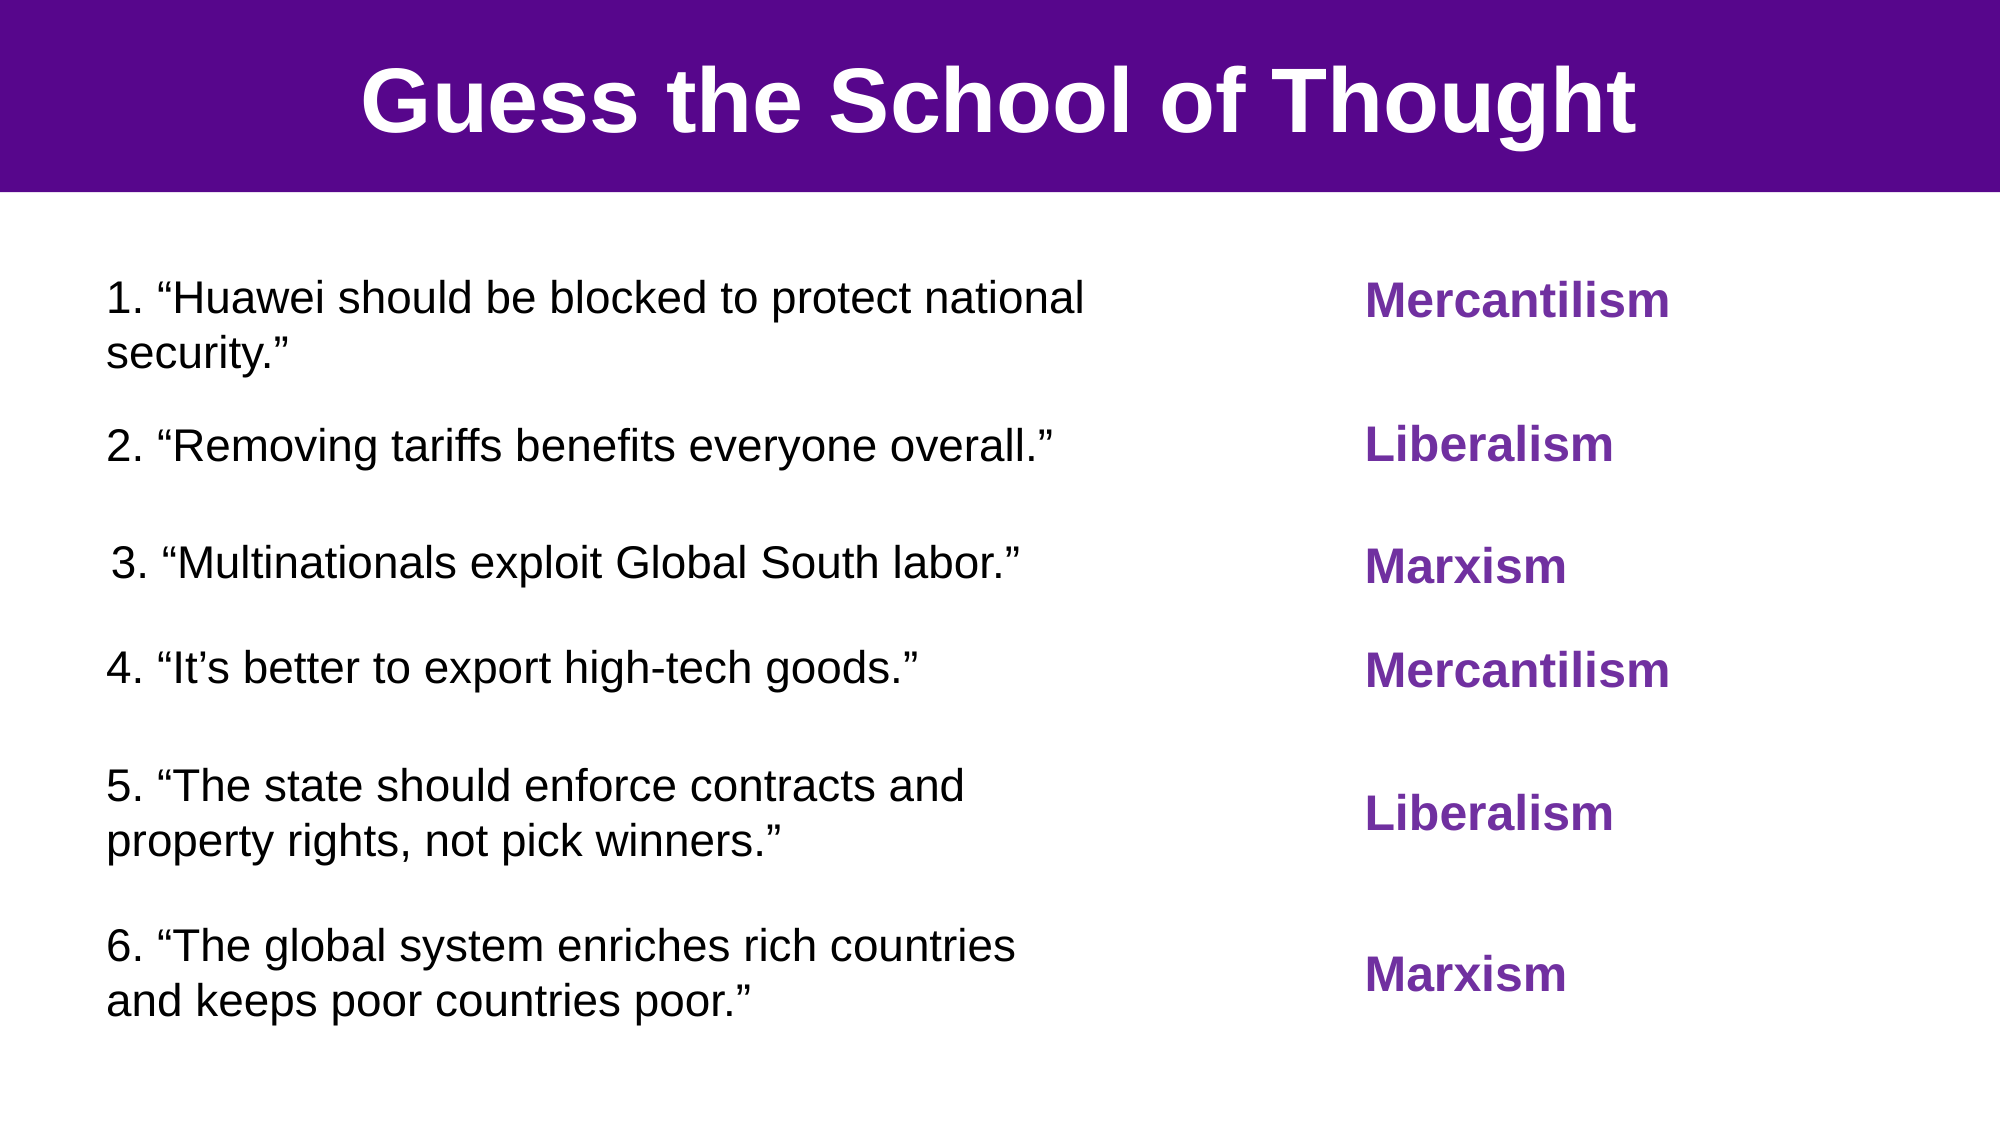

#

21
Guess the School of Thought
1. “Huawei should be blocked to protect national security.”
Mercantilism
Liberalism
2. “Removing tariffs benefits everyone overall.”
3. “Multinationals exploit Global South labor.”
Marxism
4. “It’s better to export high-tech goods.”
Mercantilism
5. “The state should enforce contracts and property rights, not pick winners.”
Liberalism
6. “The global system enriches rich countries and keeps poor countries poor.”
Marxism